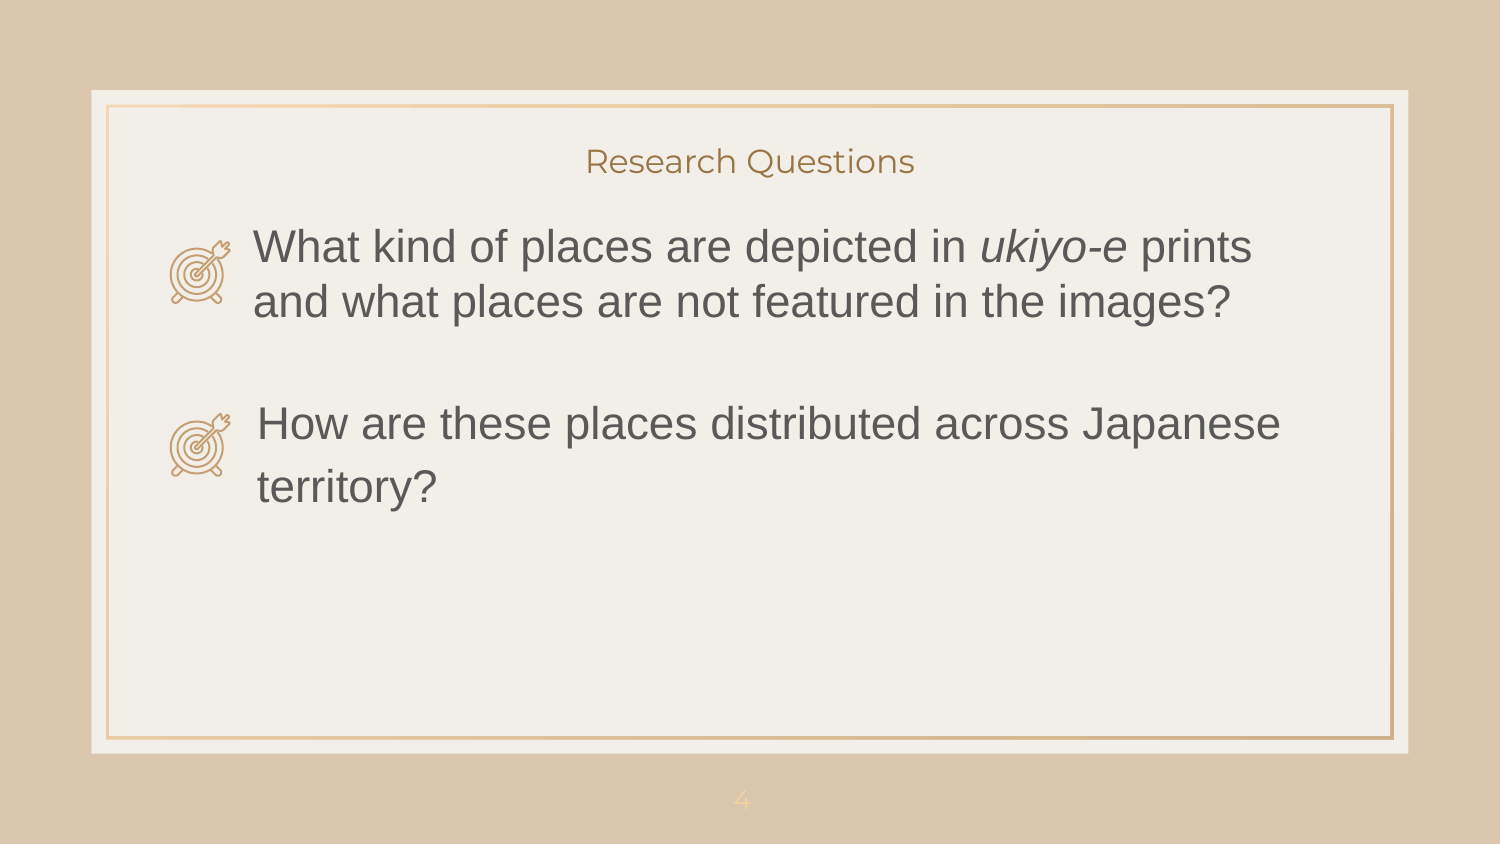

# Research Questions
What kind of places are depicted in ukiyo-e prints and what places are not featured in the images?

How are these places distributed across Japanese territory?

4